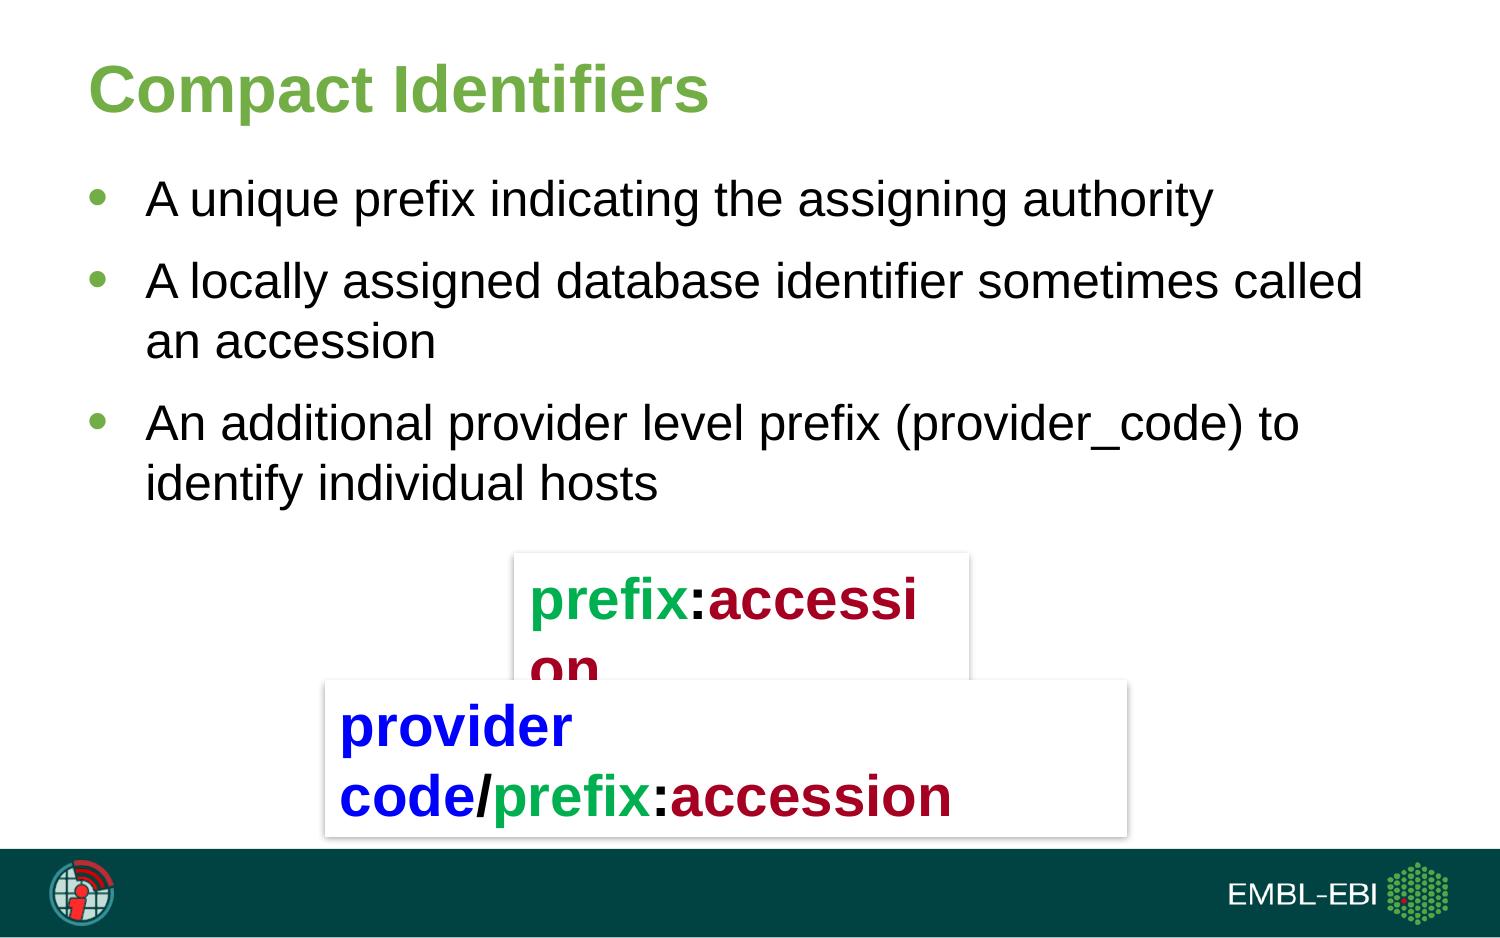

# Compact Identifiers
A unique prefix indicating the assigning authority
A locally assigned database identifier sometimes called an accession
An additional provider level prefix (provider_code) to identify individual hosts

prefix:accession
provider code/prefix:accession